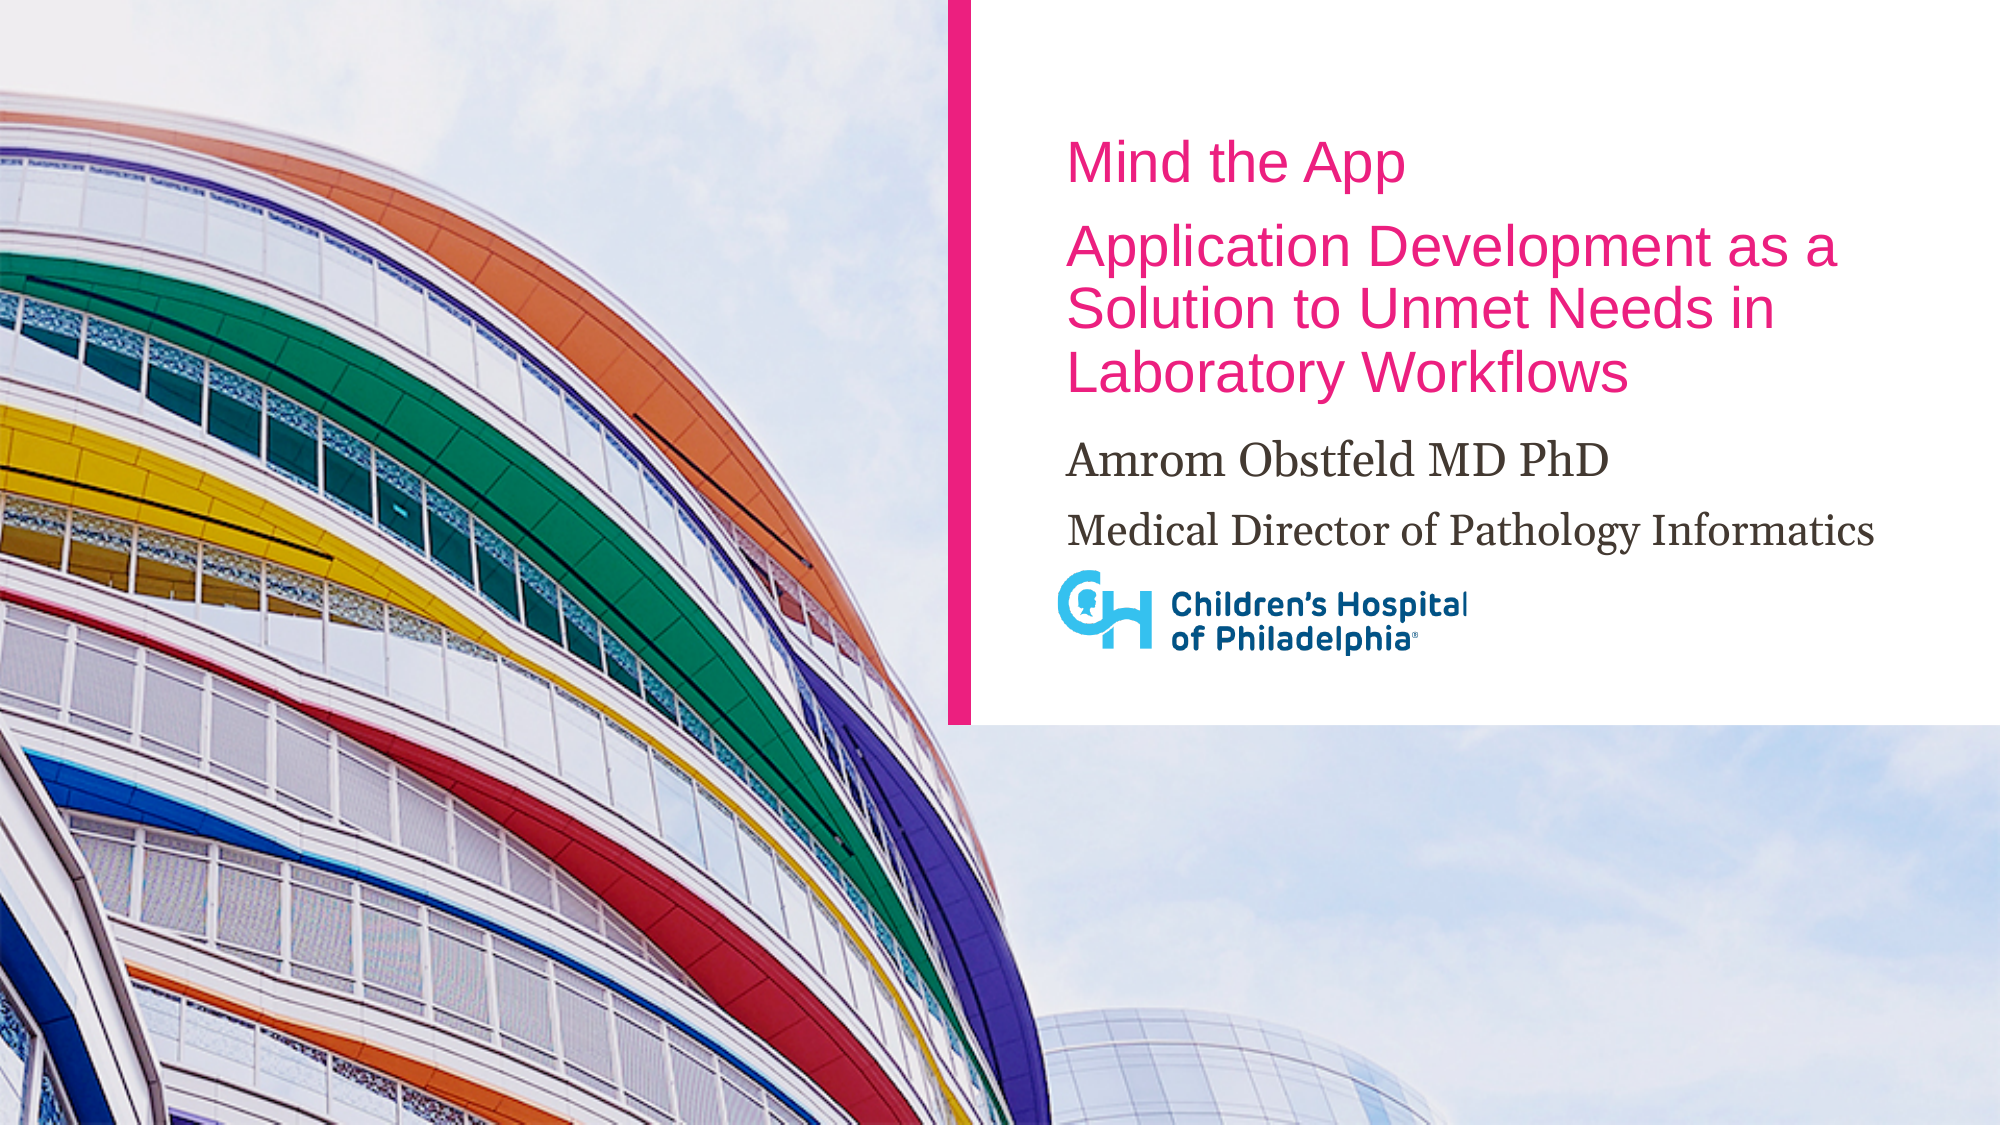

Mind the App
Application Development as a Solution to Unmet Needs in Laboratory Workflows
Amrom Obstfeld MD PhD
Medical Director of Pathology Informatics